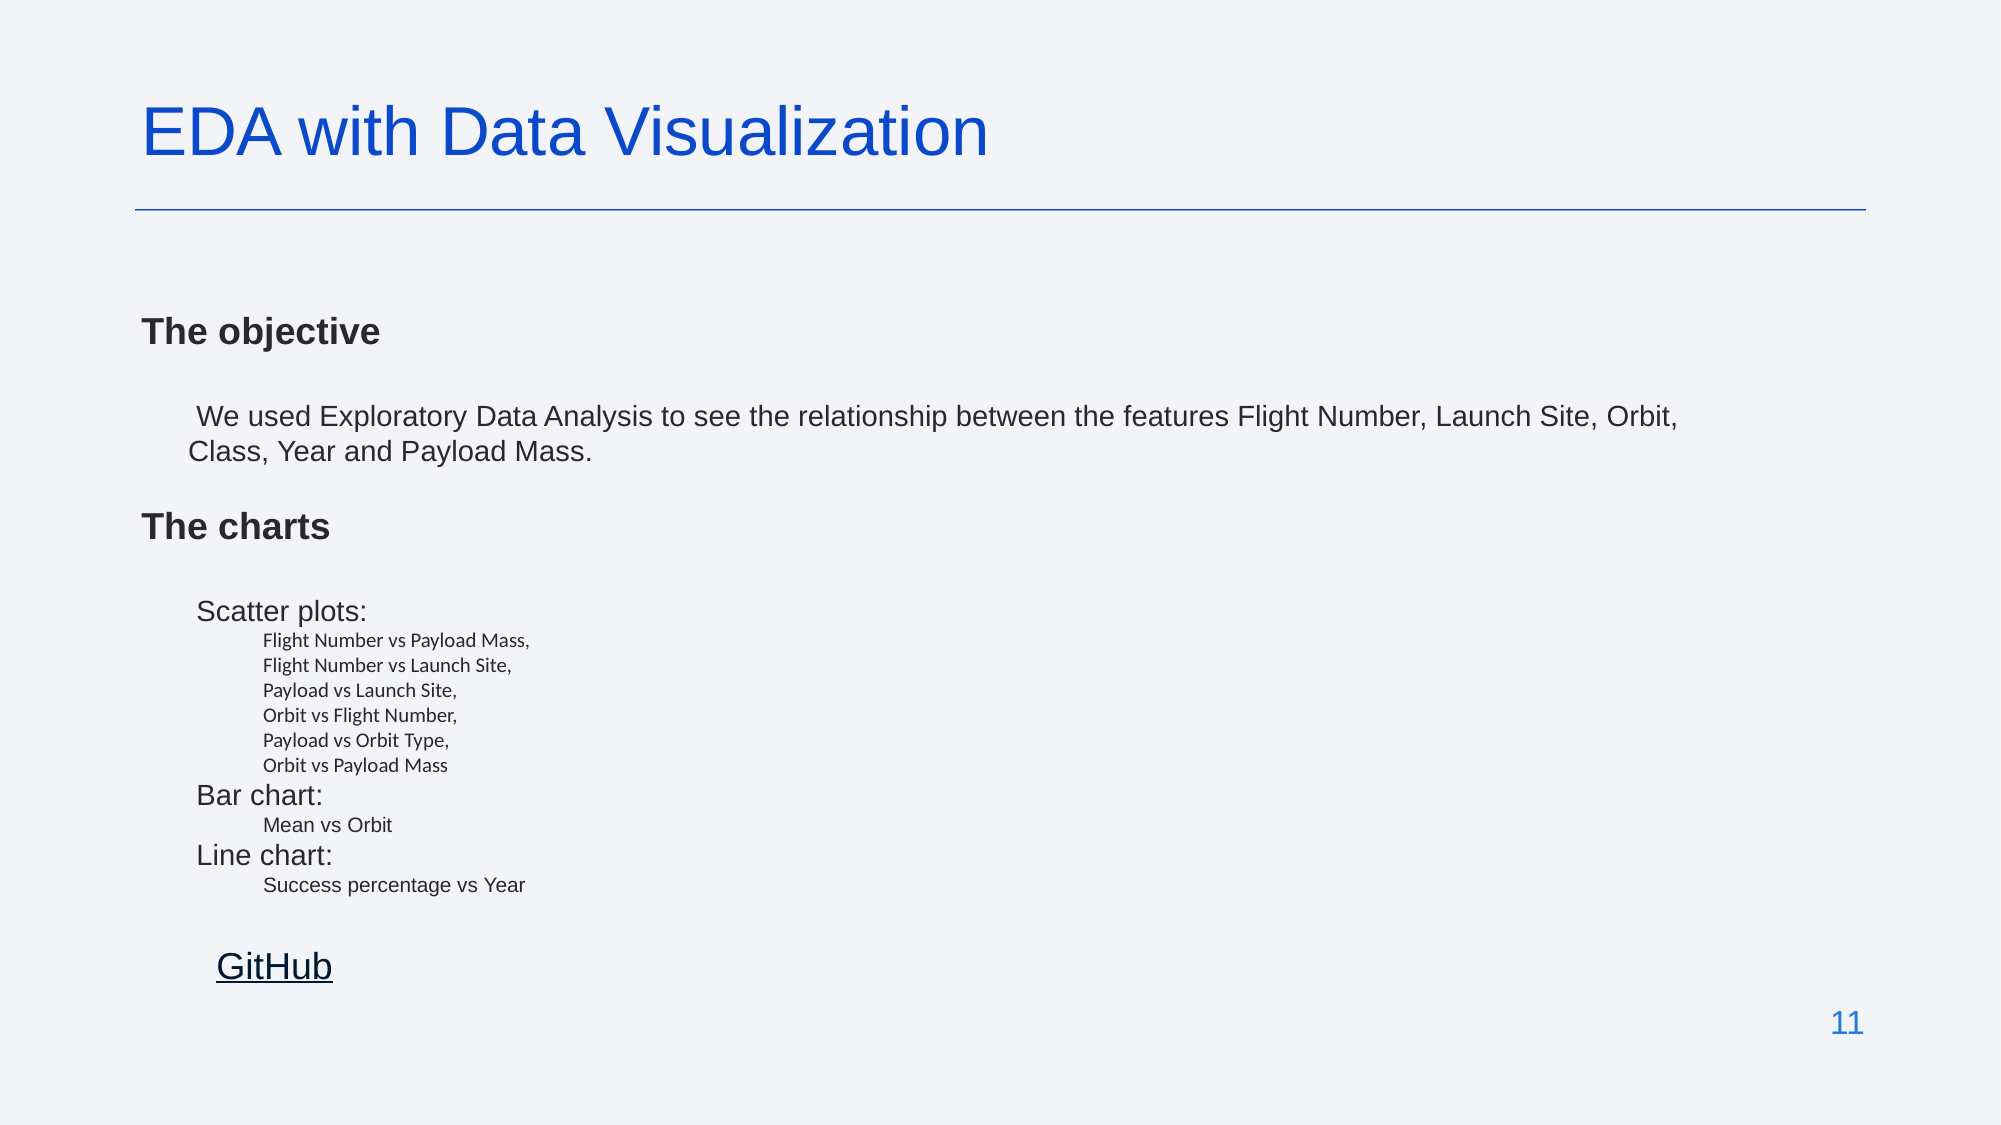

EDA with Data Visualization
The objective

 We used Exploratory Data Analysis to see the relationship between the features Flight Number, Launch Site, Orbit, Class, Year and Payload Mass.

The charts

 Scatter plots:
Flight Number vs Payload Mass,
Flight Number vs Launch Site,
Payload vs Launch Site,
Orbit vs Flight Number,
Payload vs Orbit Type,
Orbit vs Payload Mass
 Bar chart:
Mean vs Orbit
 Line chart:
Success percentage vs Year

GitHub

11